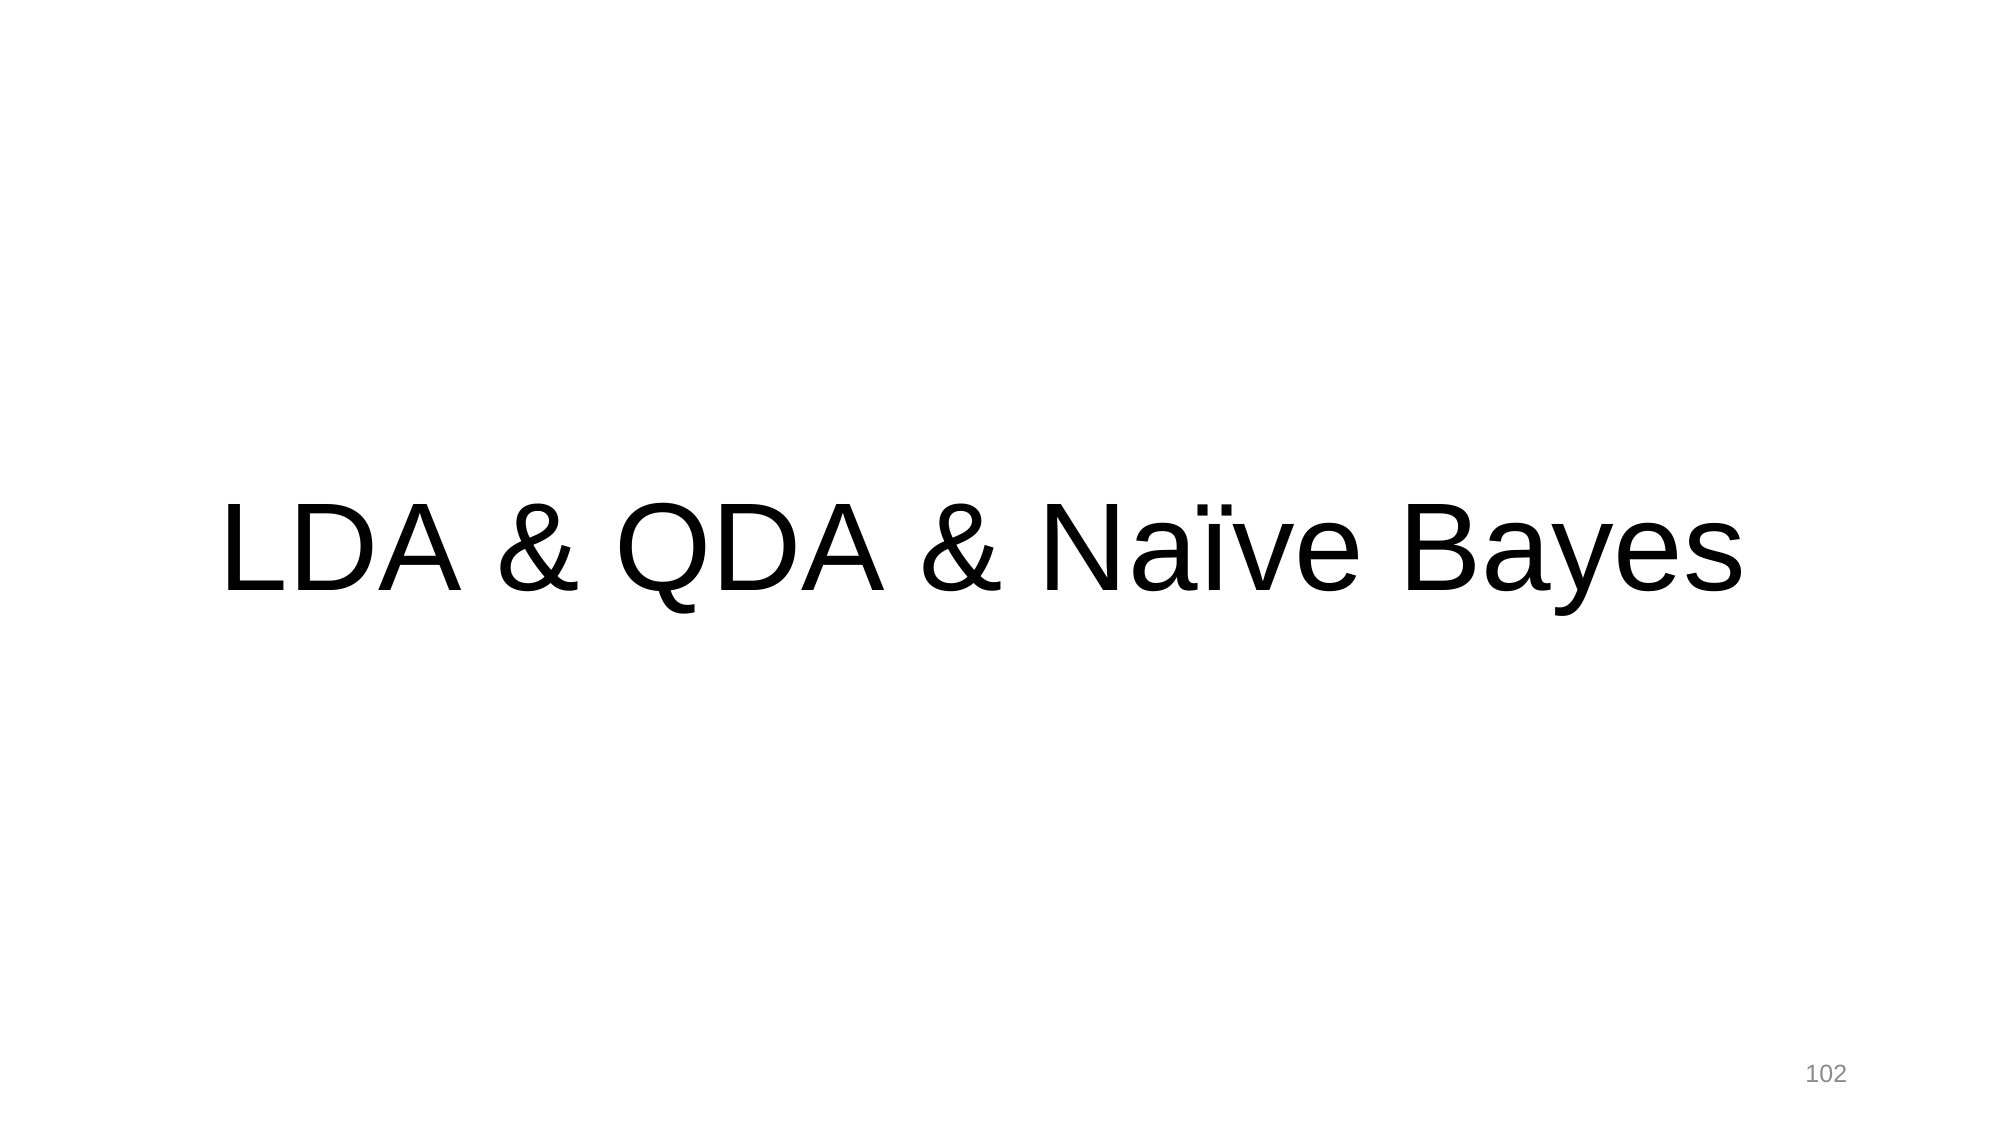

# LDA & QDA & Naïve Bayes
102